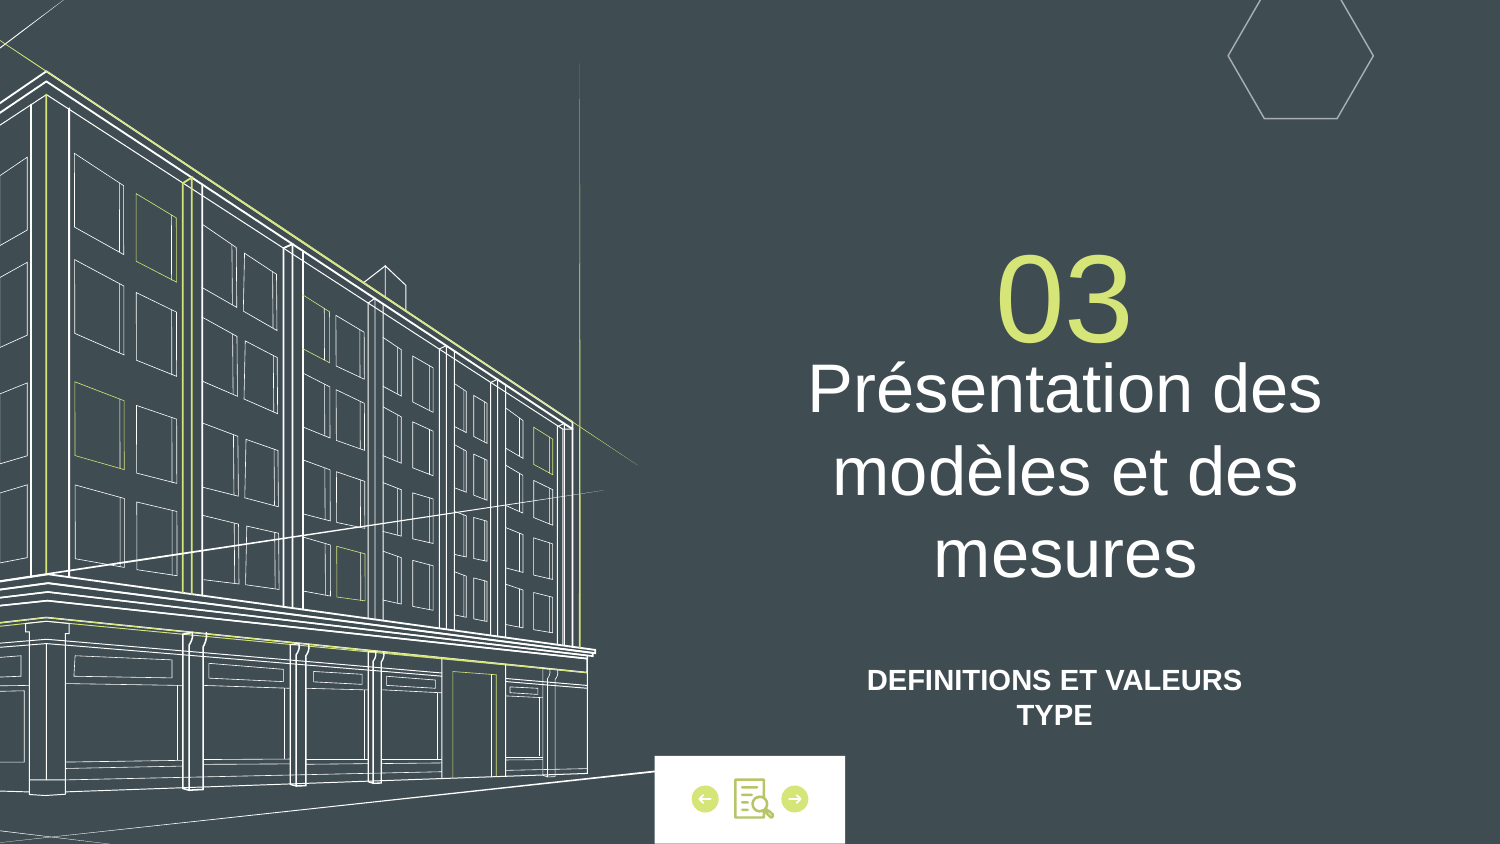

03
# Présentation des modèles et des mesures
DEFINITIONS ET VALEURS TYPE